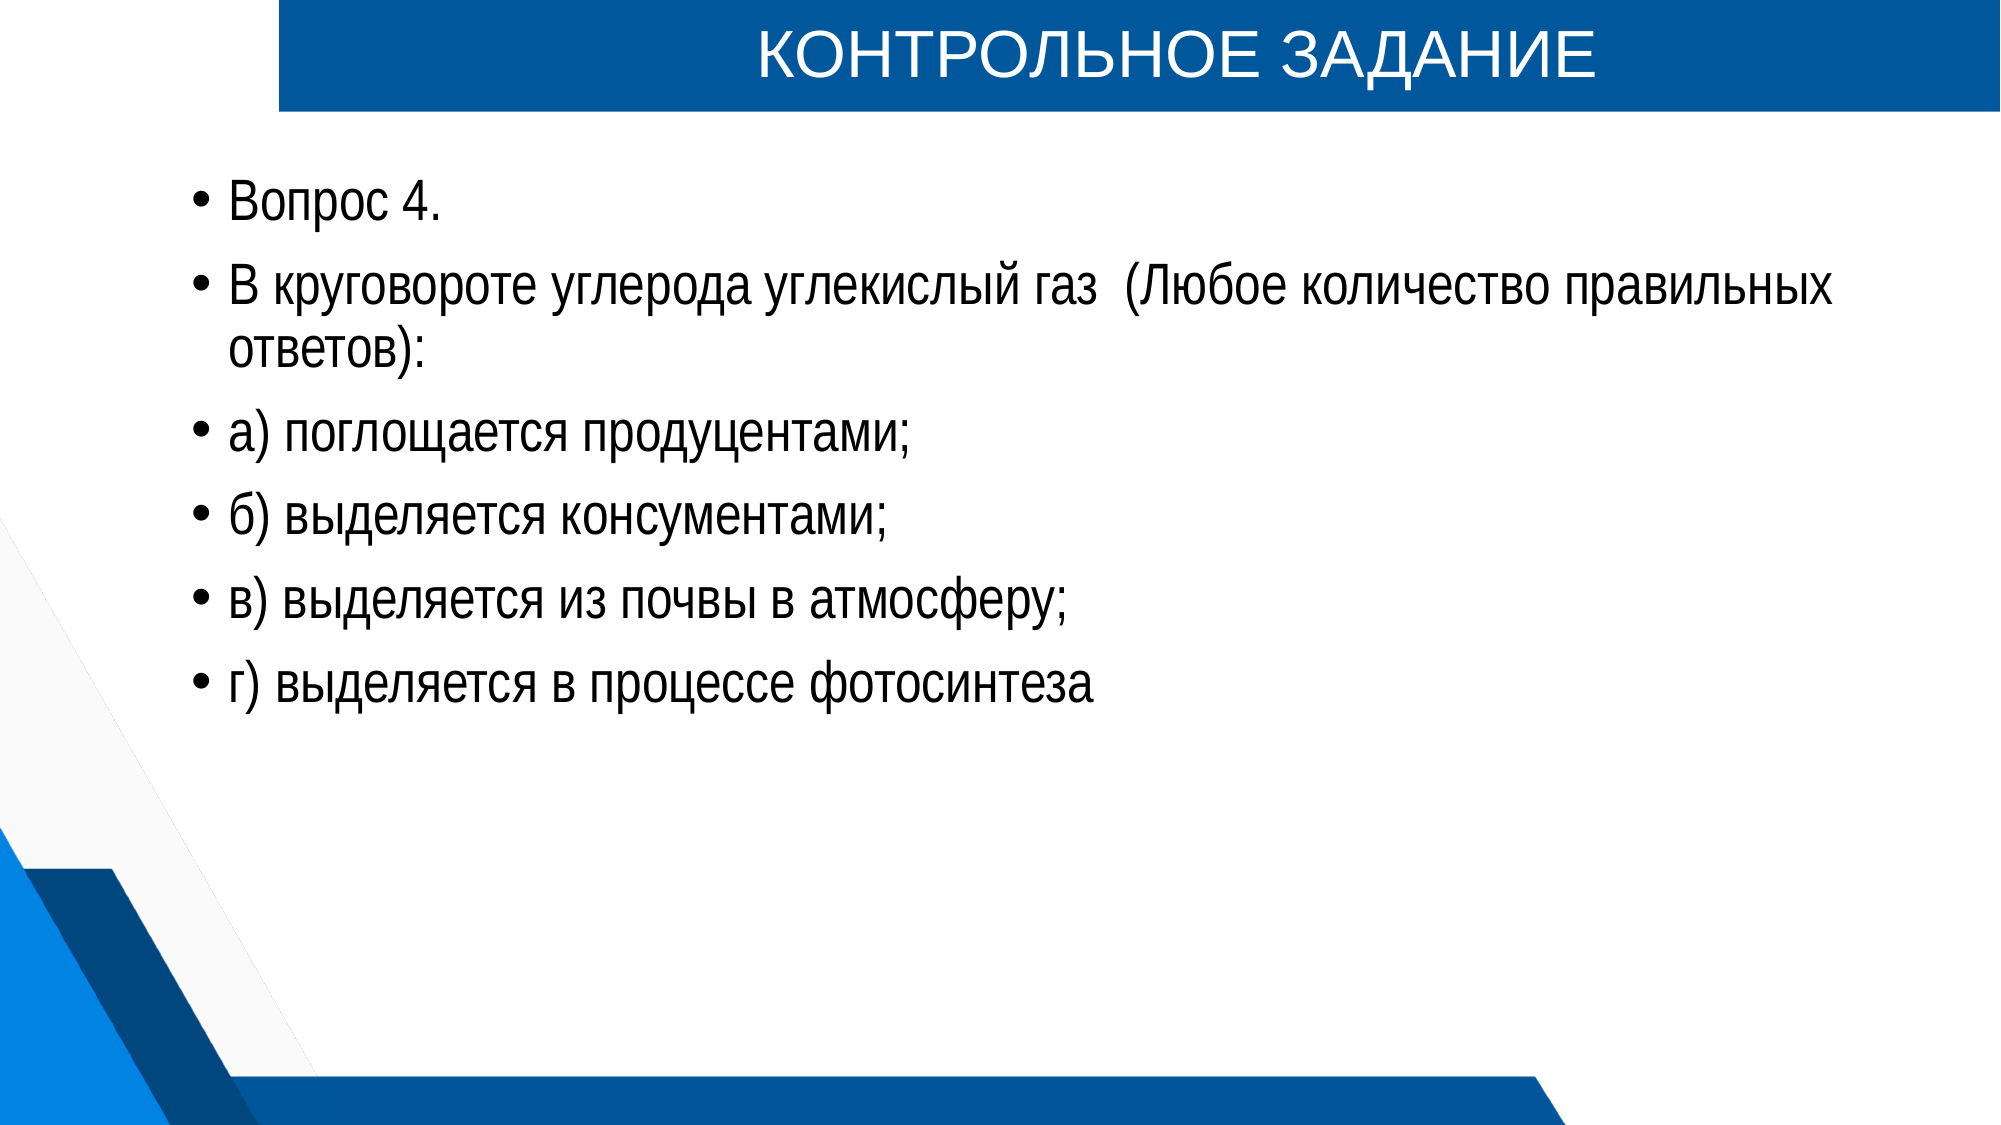

# КОНТРОЛЬНОЕ ЗАДАНИЕ
Вопрос 4.
В круговороте углерода углекислый газ  (Любое количество правильных ответов):
а) поглощается продуцентами;
б) выделяется консументами;
в) выделяется из почвы в атмосферу;
г) выделяется в процессе фотосинтеза